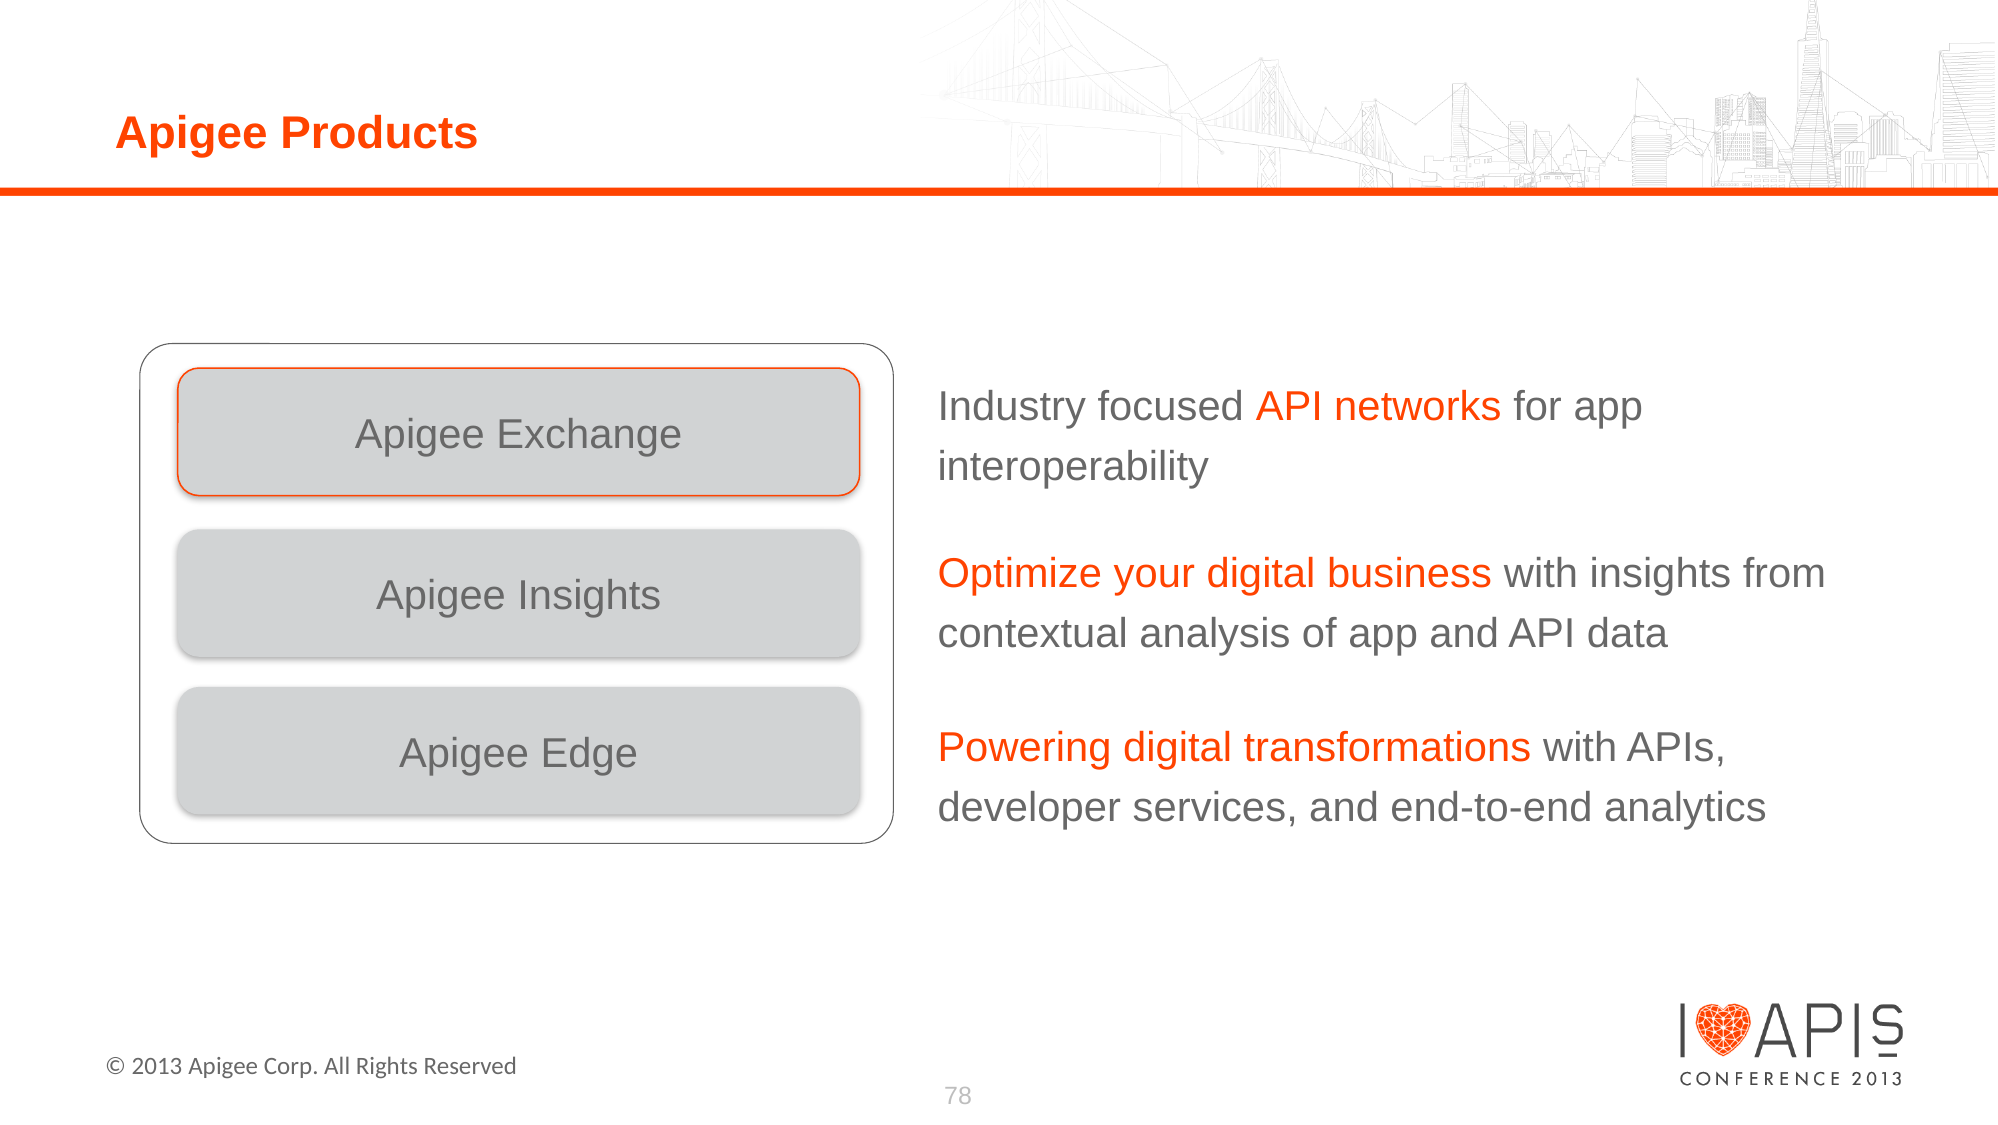

# Apigee Products

Industry focused API networks for app interoperability
Apigee Exchange
Apigee Insights
Optimize your digital business with insights from contextual analysis of app and API data
Apigee Edge
Powering digital transformations with APIs, developer services, and end-to-end analytics
78